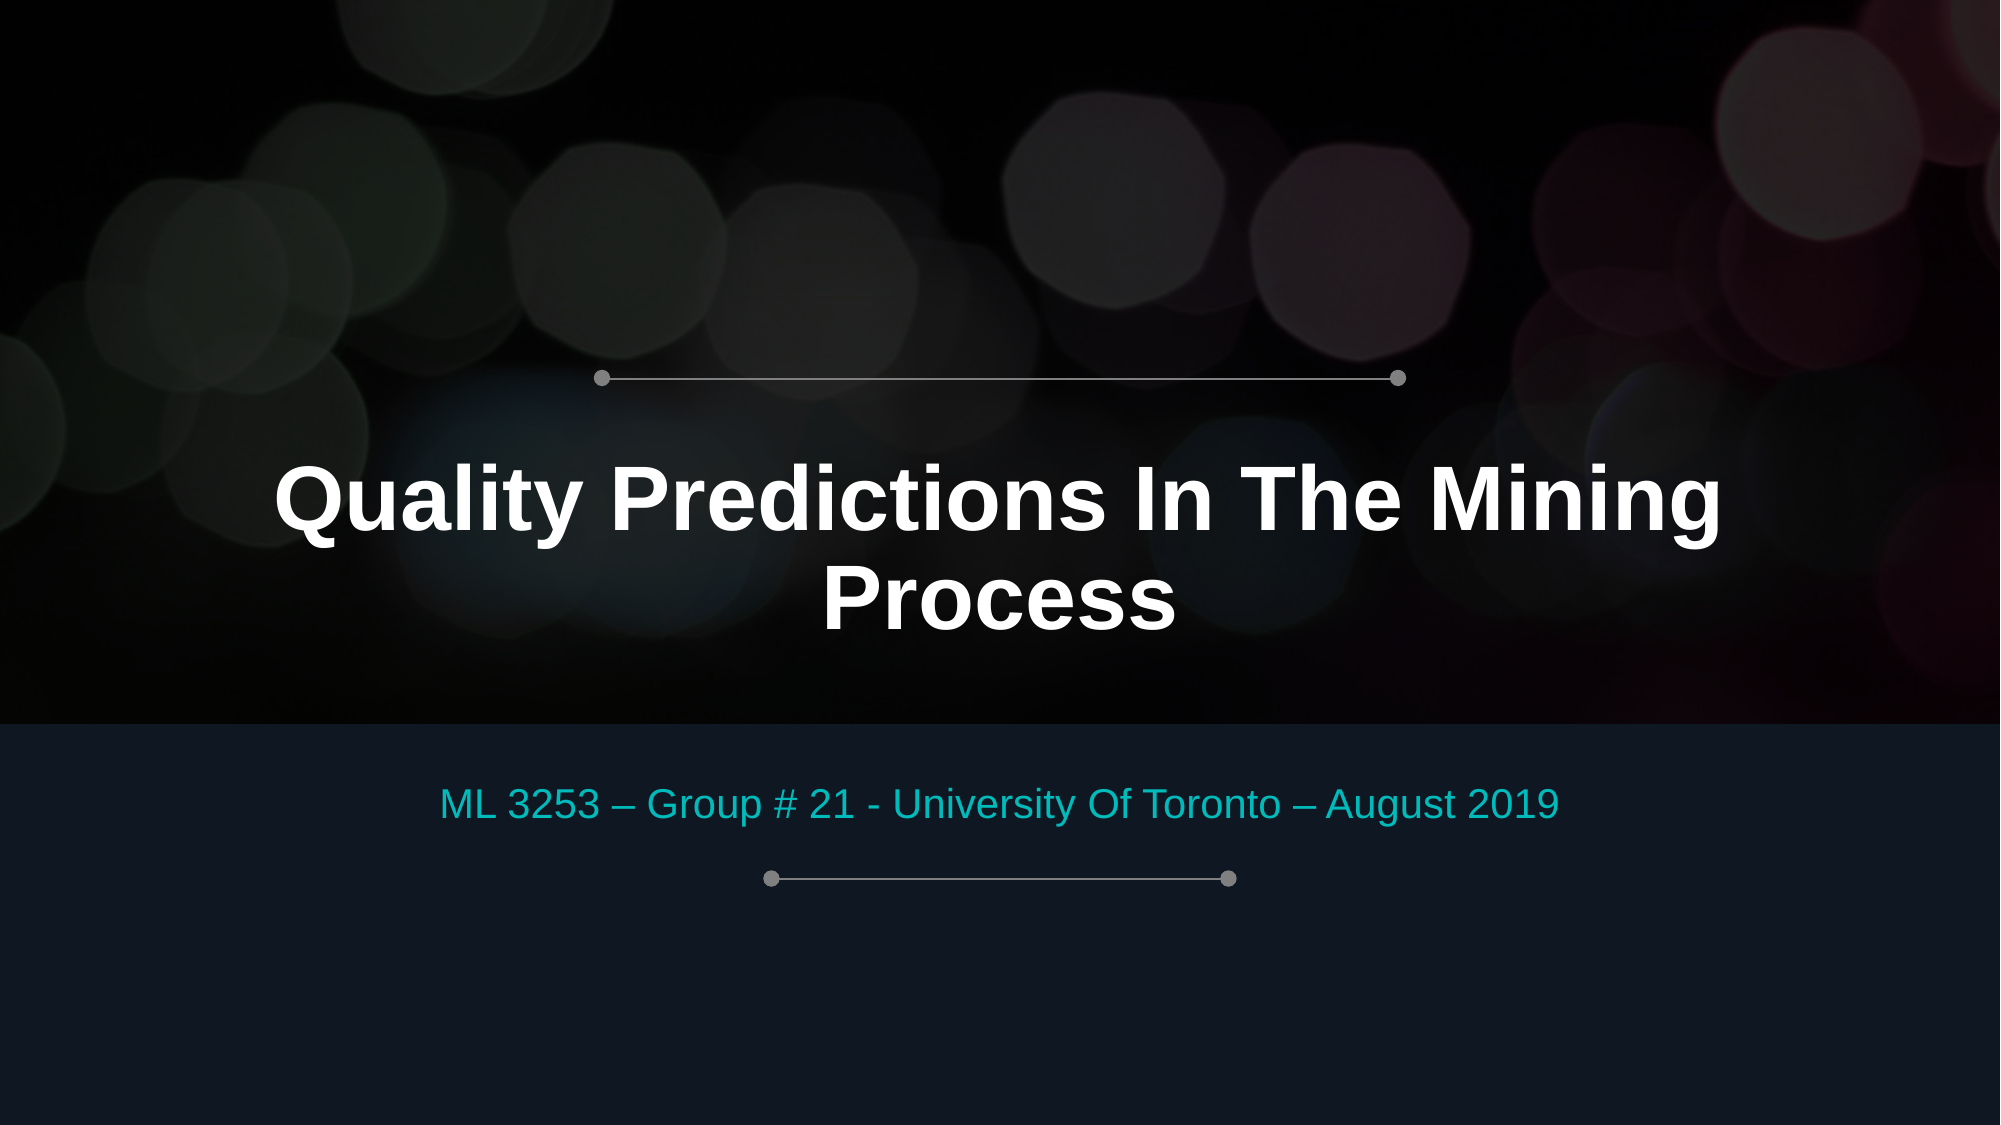

# Quality Predictions In The Mining Process
ML 3253 – Group # 21 - University Of Toronto – August 2019